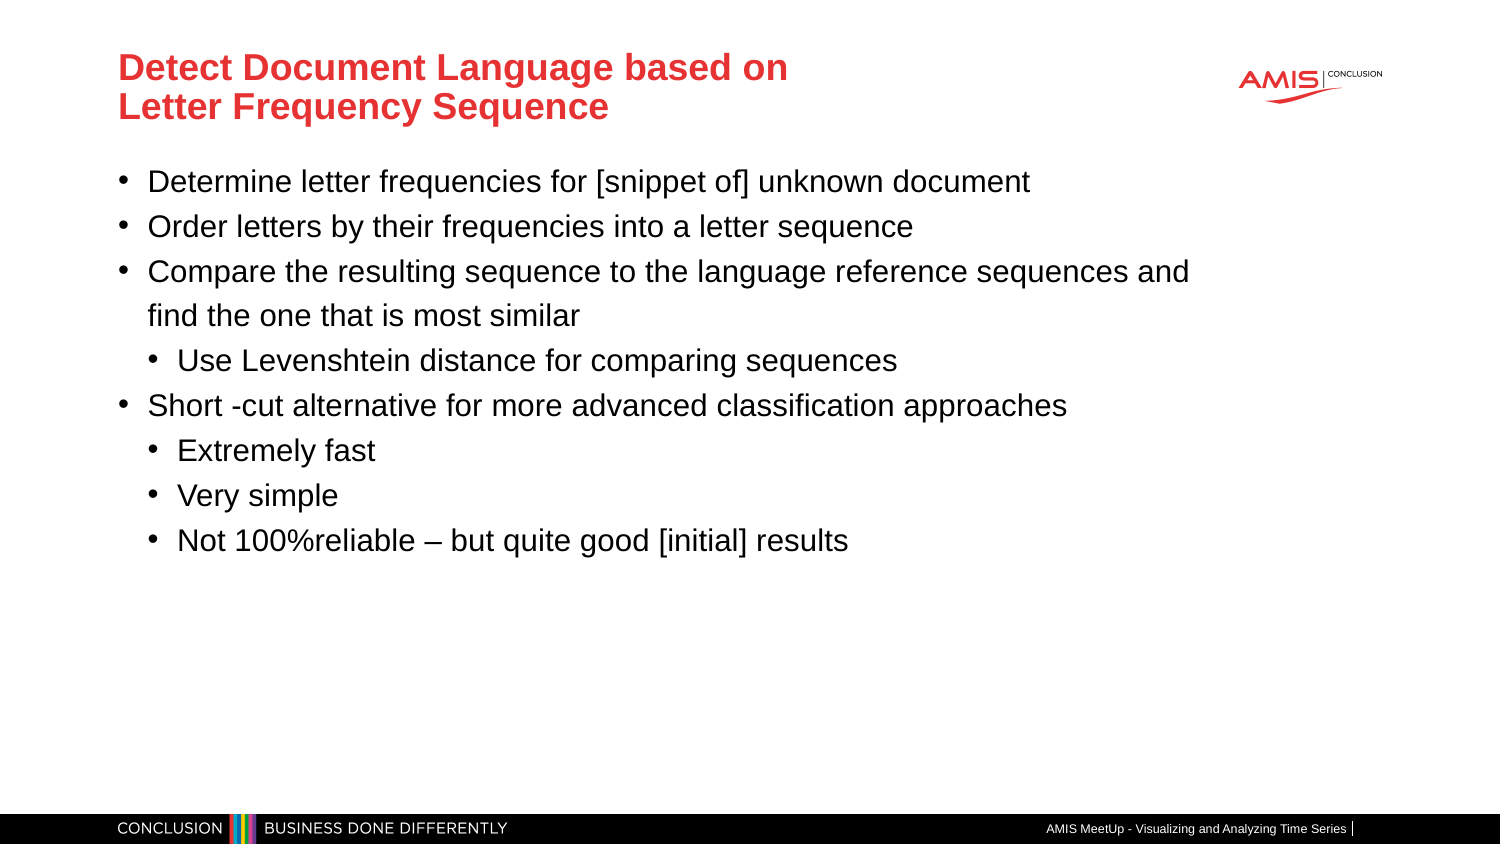

# Detect Document Language based on Letter Frequency Sequence
Determine letter frequencies for [snippet of] unknown document
Order letters by their frequencies into a letter sequence
Compare the resulting sequence to the language reference sequences and find the one that is most similar
Use Levenshtein distance for comparing sequences
Short -cut alternative for more advanced classification approaches
Extremely fast
Very simple
Not 100%reliable – but quite good [initial] results
AMIS MeetUp - Visualizing and Analyzing Time Series